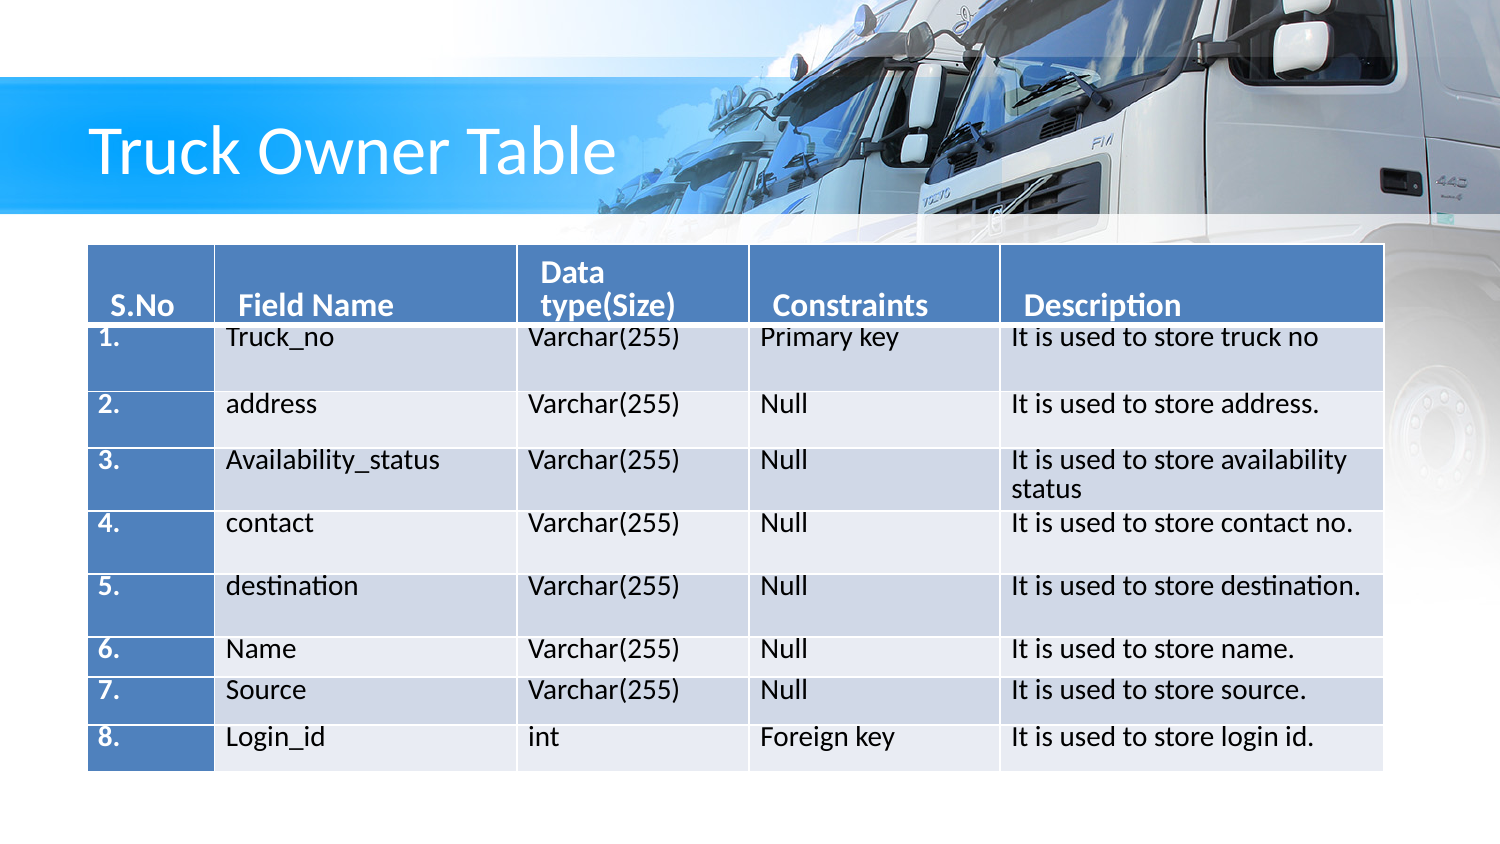

# Truck Owner Table
| S.No | Field Name | Data type(Size) | Constraints | Description |
| --- | --- | --- | --- | --- |
| 1. | Truck\_no | Varchar(255) | Primary key | It is used to store truck no |
| 2. | address | Varchar(255) | Null | It is used to store address. |
| 3. | Availability\_status | Varchar(255) | Null | It is used to store availability status |
| 4. | contact | Varchar(255) | Null | It is used to store contact no. |
| 5. | destination | Varchar(255) | Null | It is used to store destination. |
| 6. | Name | Varchar(255) | Null | It is used to store name. |
| 7. | Source | Varchar(255) | Null | It is used to store source. |
| 8. | Login\_id | int | Foreign key | It is used to store login id. |